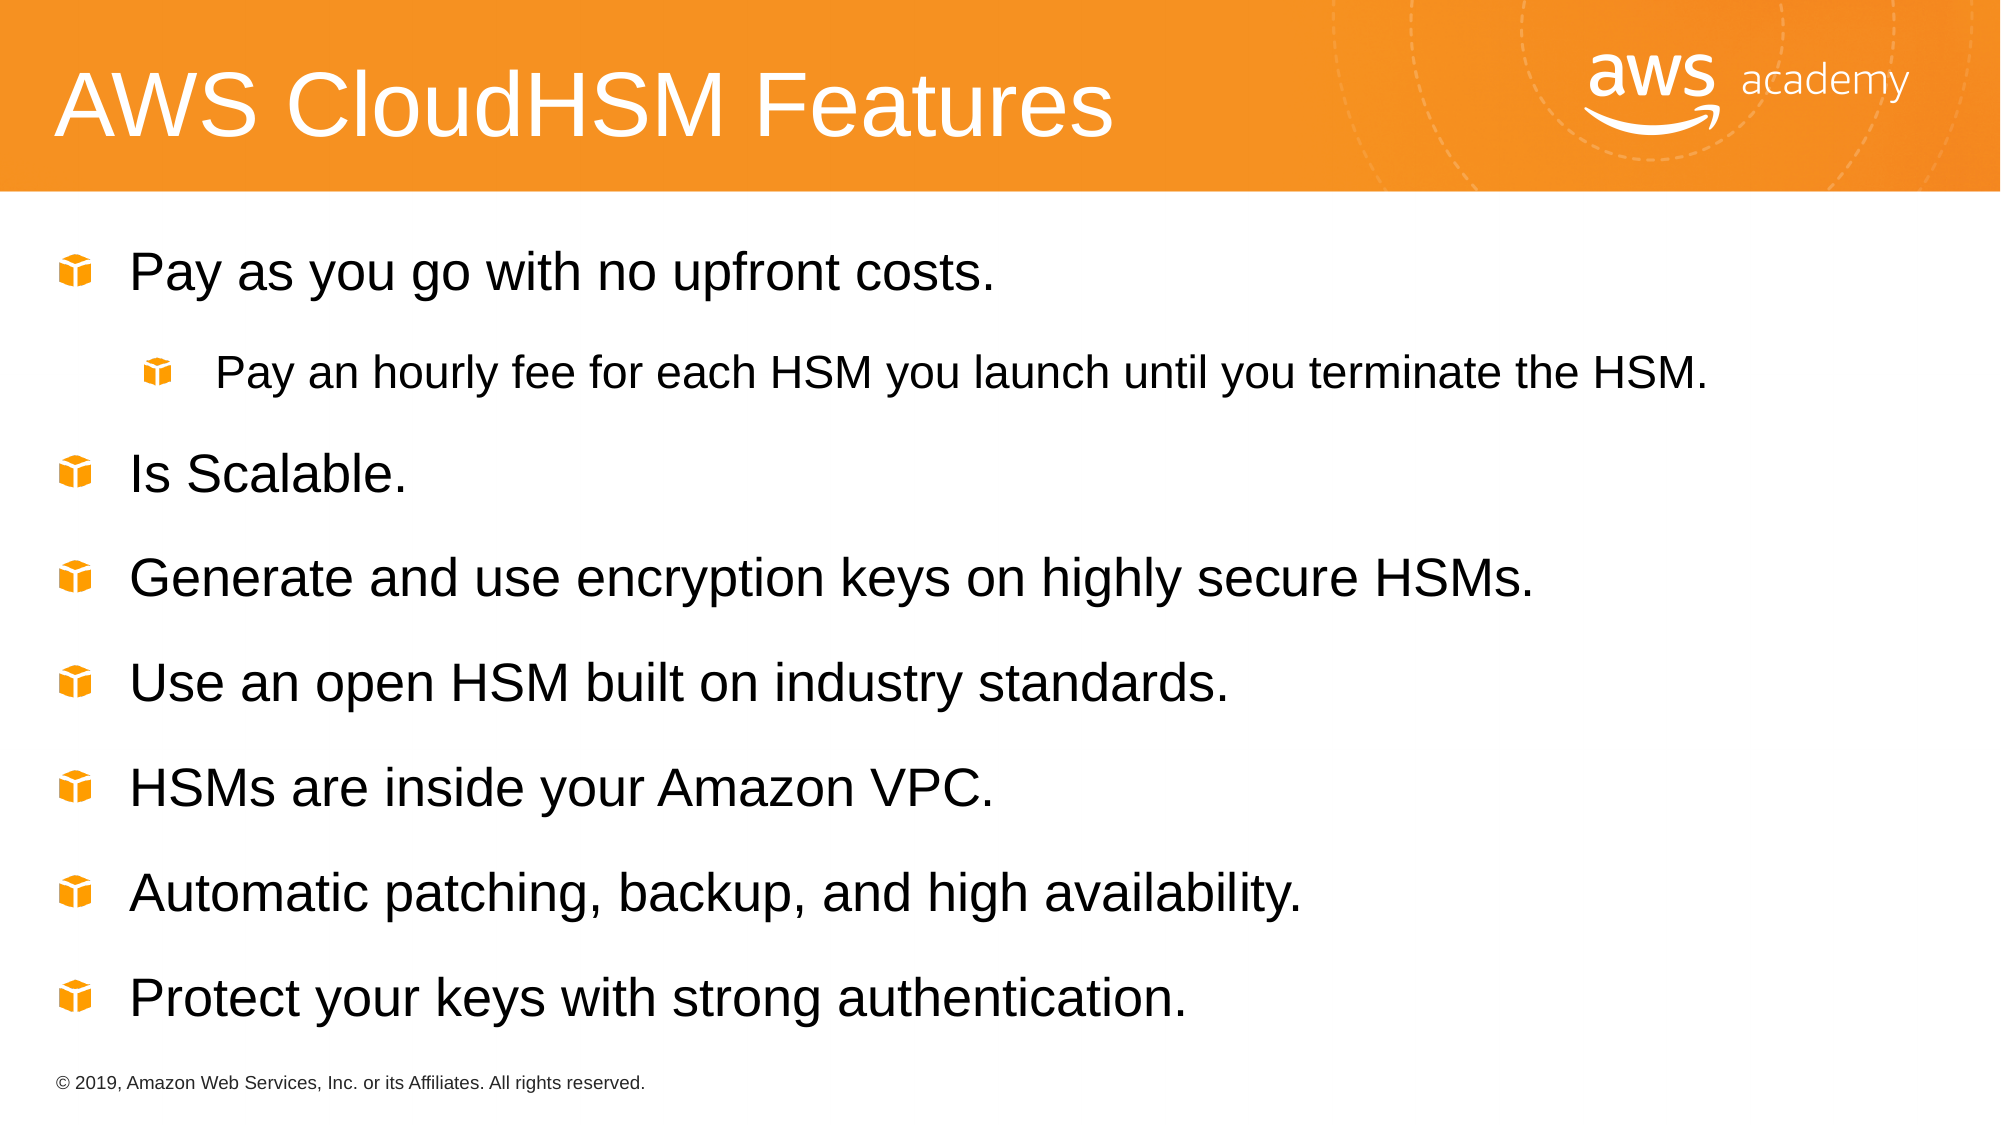

# AWS CloudHSM Features
Pay as you go with no upfront costs.
Pay an hourly fee for each HSM you launch until you terminate the HSM.
Is Scalable.
Generate and use encryption keys on highly secure HSMs.
Use an open HSM built on industry standards.
HSMs are inside your Amazon VPC.
Automatic patching, backup, and high availability.
Protect your keys with strong authentication.